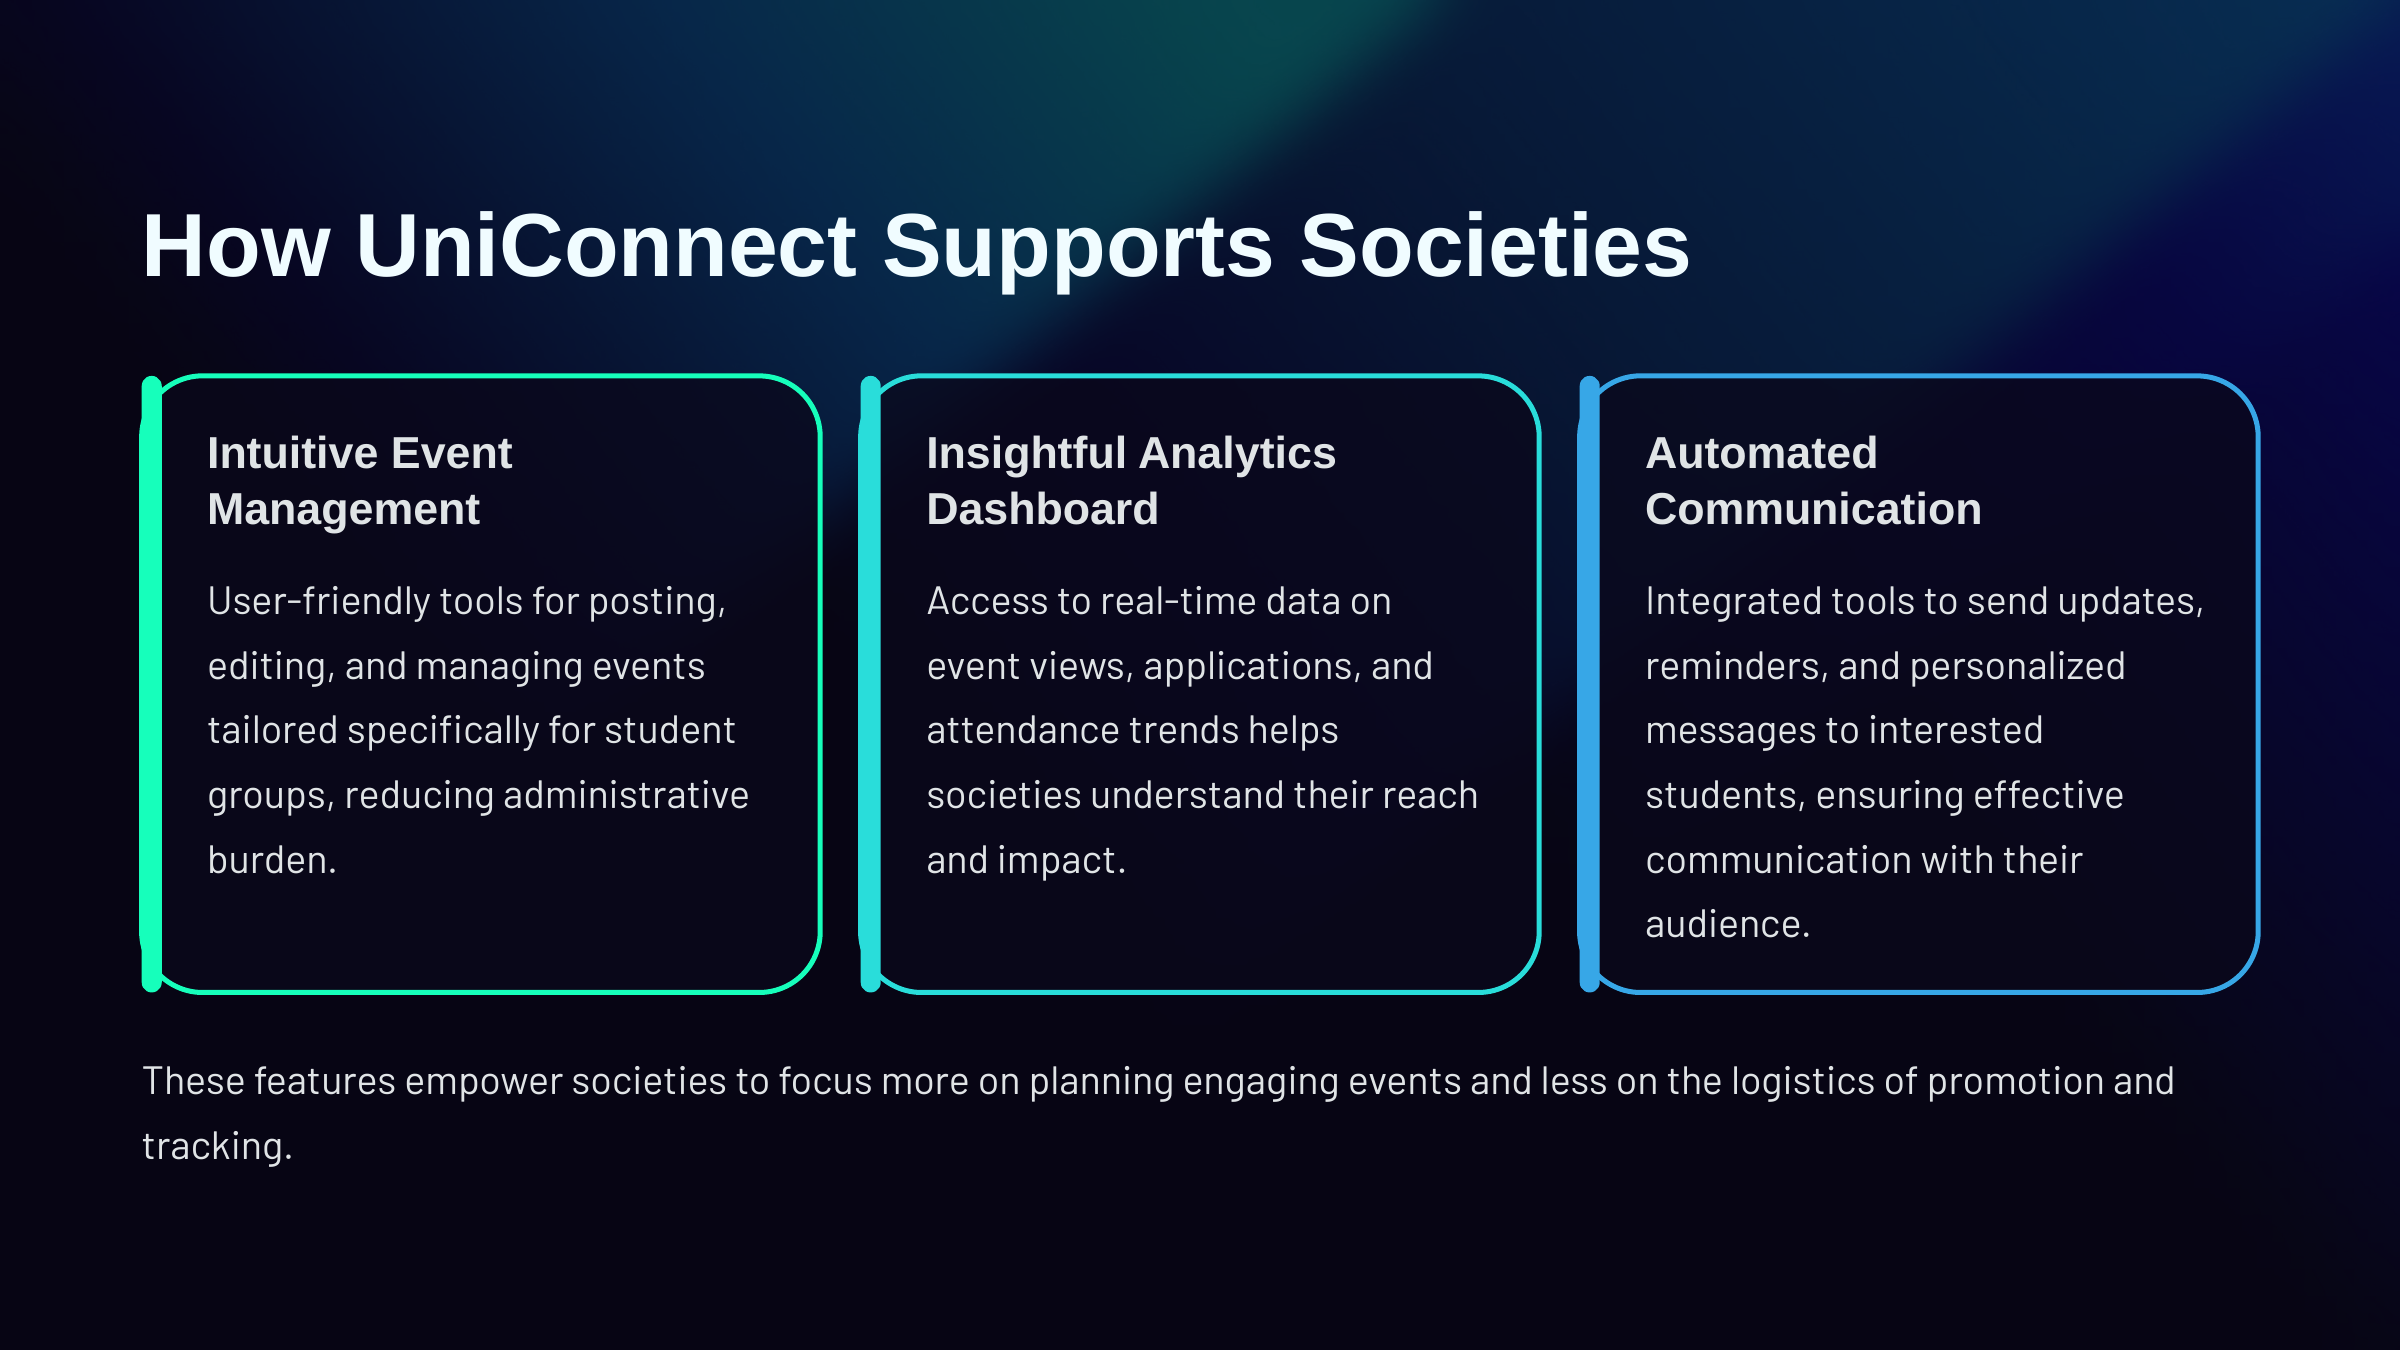

How UniConnect Supports Societies

Intuitive Event Management
Insightful Analytics Dashboard
Automated Communication
User-friendly tools for posting, editing, and managing events tailored specifically for student groups, reducing administrative burden.
Access to real-time data on event views, applications, and attendance trends helps societies understand their reach and impact.
Integrated tools to send updates, reminders, and personalized messages to interested students, ensuring effective communication with their audience.
These features empower societies to focus more on planning engaging events and less on the logistics of promotion and tracking.